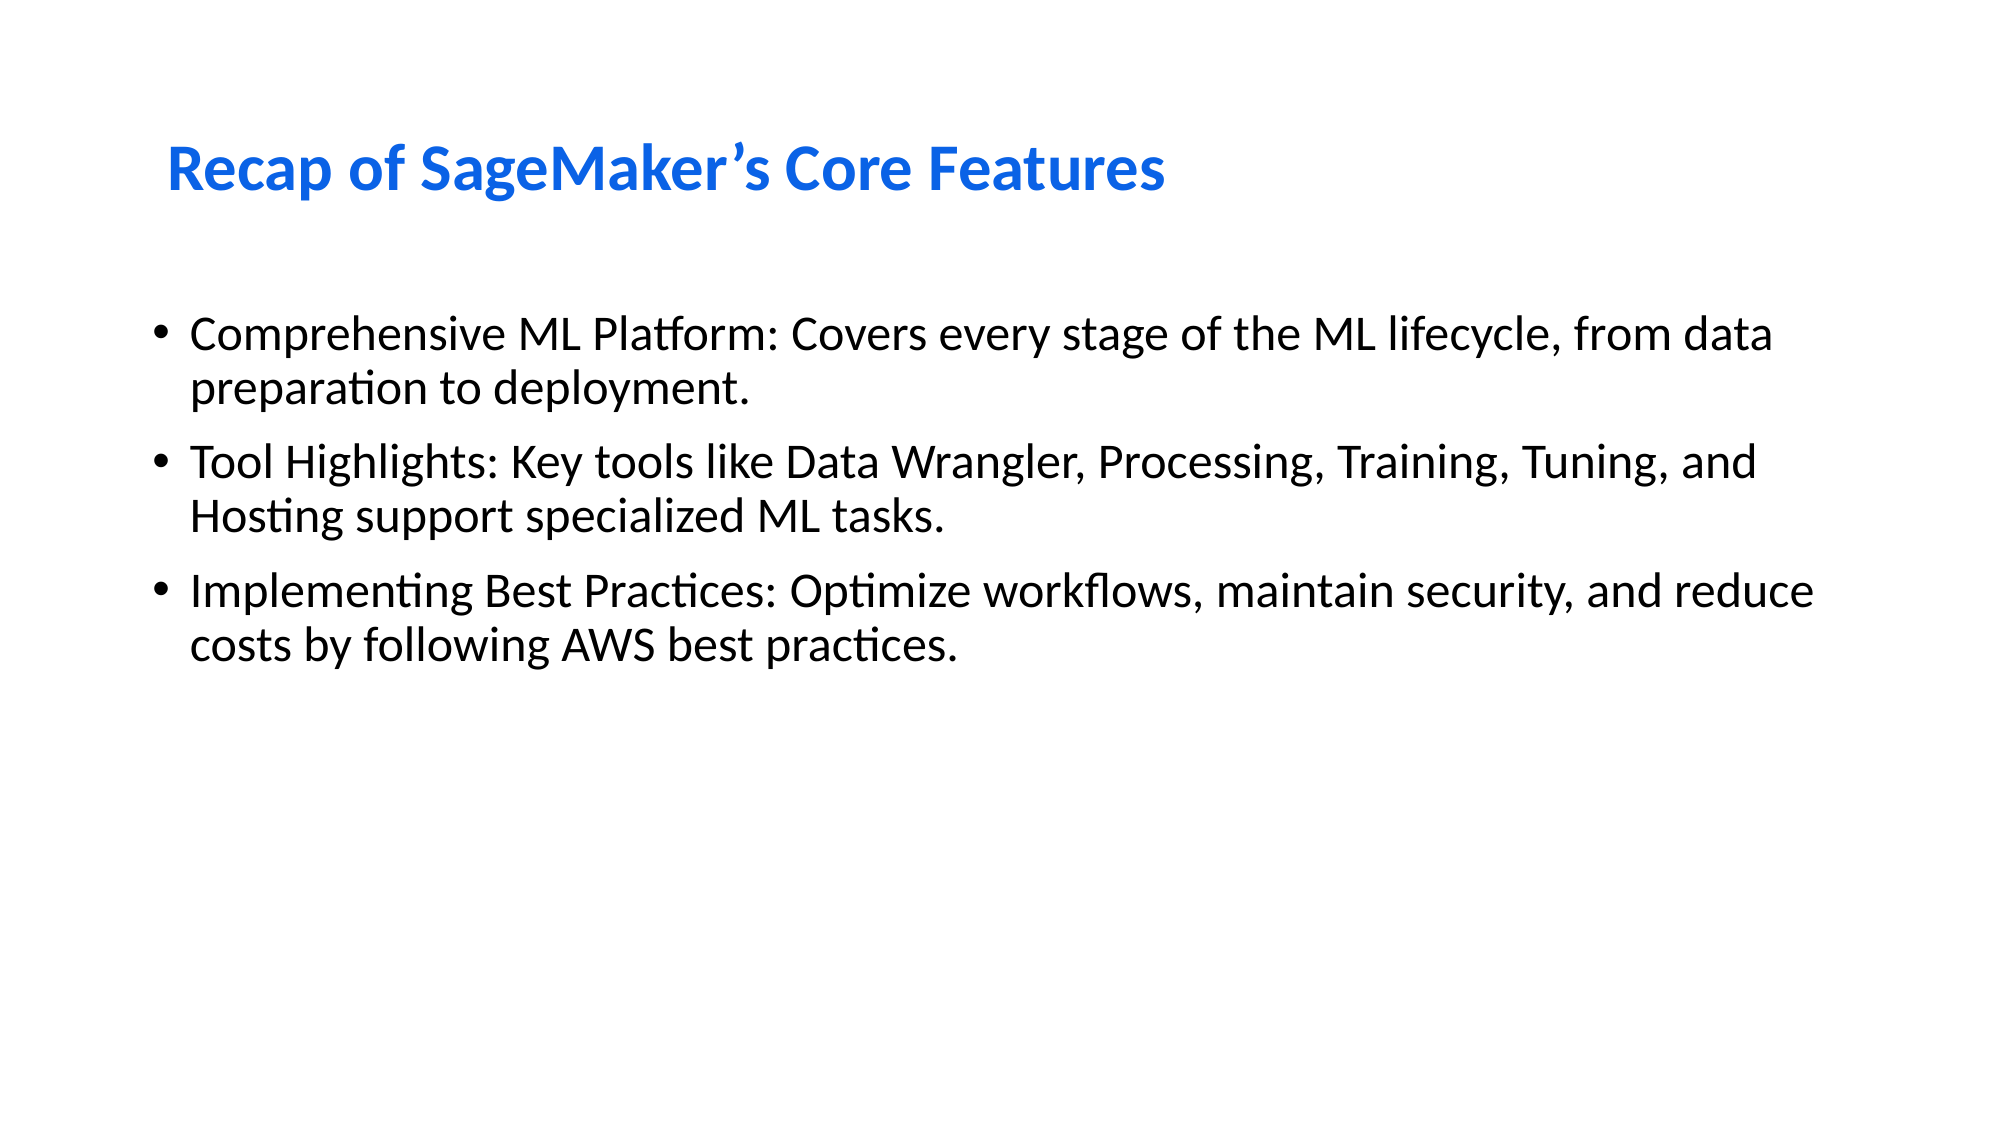

# Recap of SageMaker’s Core Features
Comprehensive ML Platform: Covers every stage of the ML lifecycle, from data preparation to deployment.
Tool Highlights: Key tools like Data Wrangler, Processing, Training, Tuning, and Hosting support specialized ML tasks.
Implementing Best Practices: Optimize workflows, maintain security, and reduce costs by following AWS best practices.